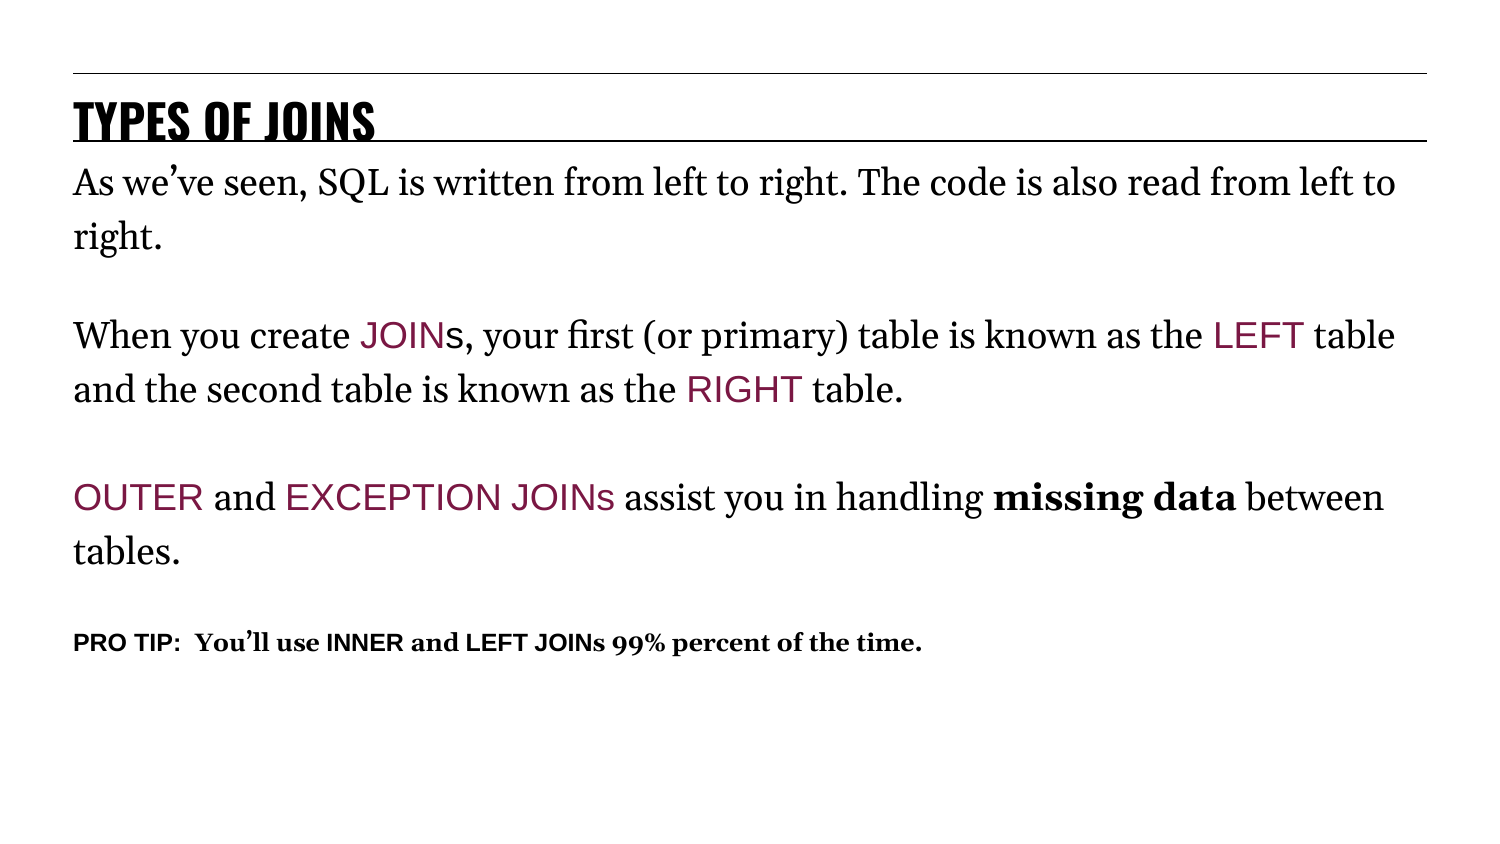

TYPES OF JOINS
As we’ve seen, SQL is written from left to right. The code is also read from left to right.
When you create JOINs, your first (or primary) table is known as the LEFT table and the second table is known as the RIGHT table.

OUTER and EXCEPTION JOINs assist you in handling missing data between tables.
PRO TIP:  You’ll use INNER and LEFT JOINs 99% percent of the time.